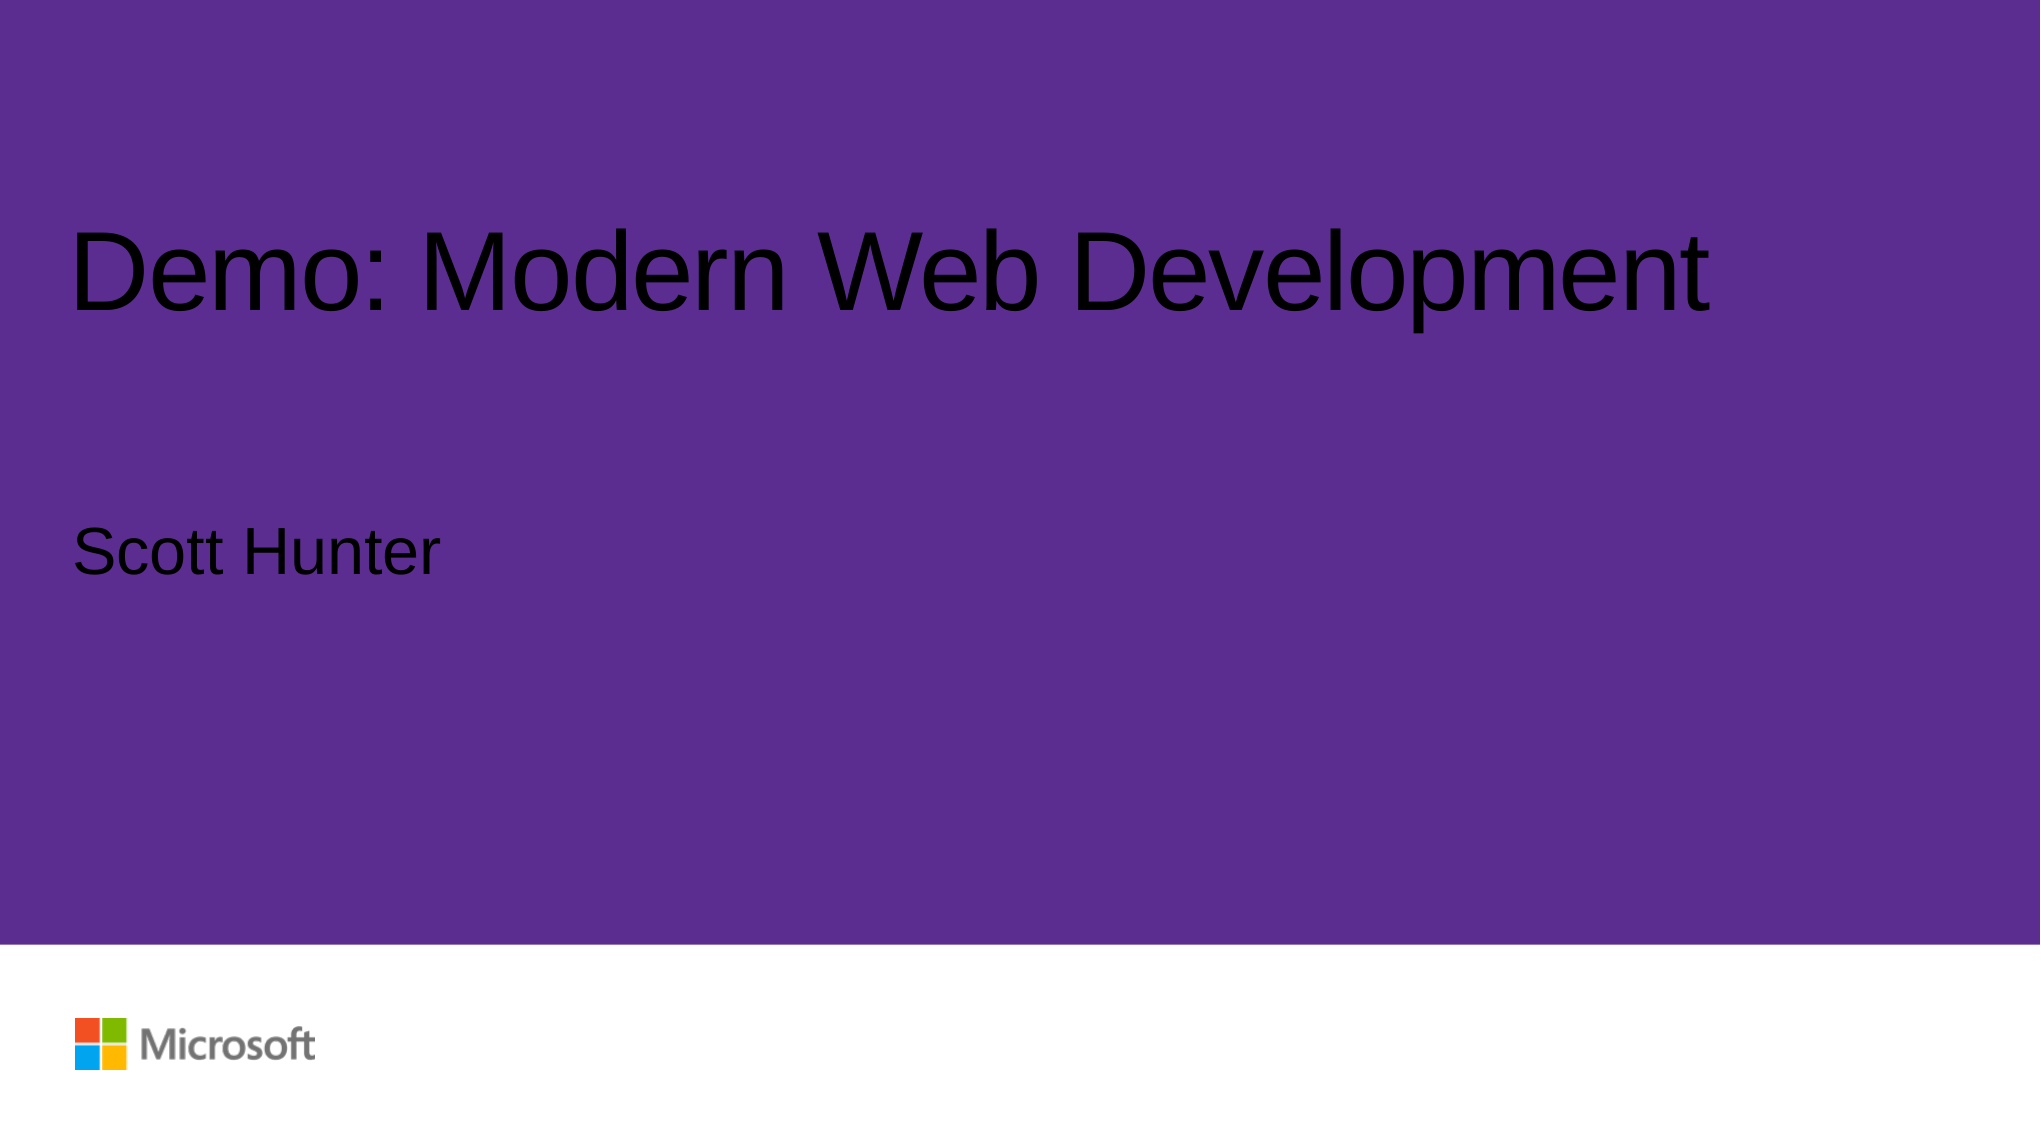

# Demo: Modern Web Development
Scott Hunter